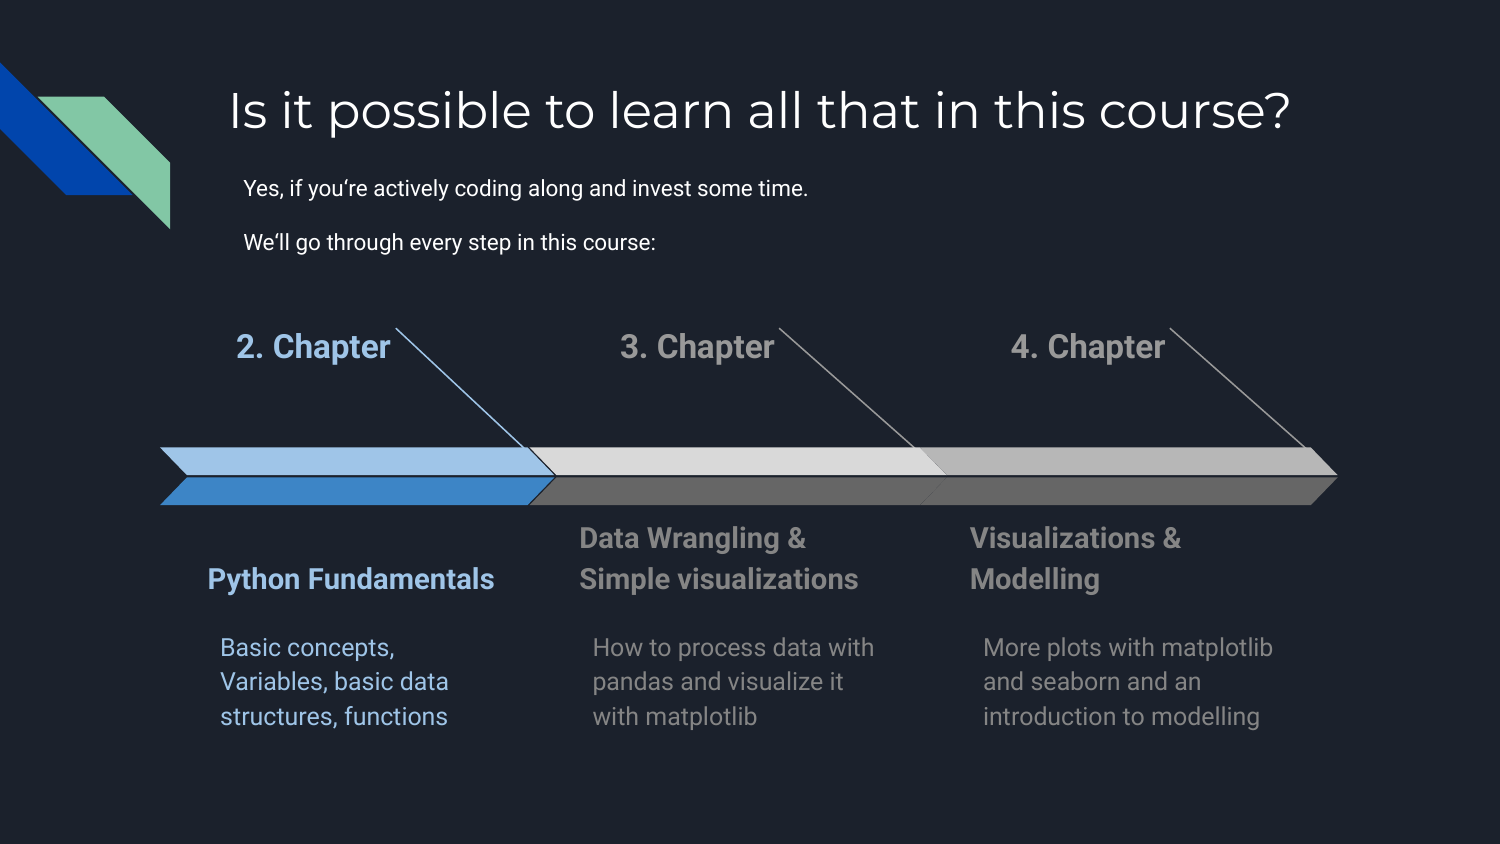

# Is it possible to learn all that in this course?
Yes, if you‘re actively coding along and invest some time.

We‘ll go through every step in this course:
2. Chapter

Python Fundamentals
Basic concepts,
Variables, basic data structures, functions
3. Chapter

Data Wrangling & Simple visualizations
How to process data with pandas and visualize it with matplotlib
4. Chapter

Visualizations & Modelling
More plots with matplotlib and seaborn and an introduction to modelling